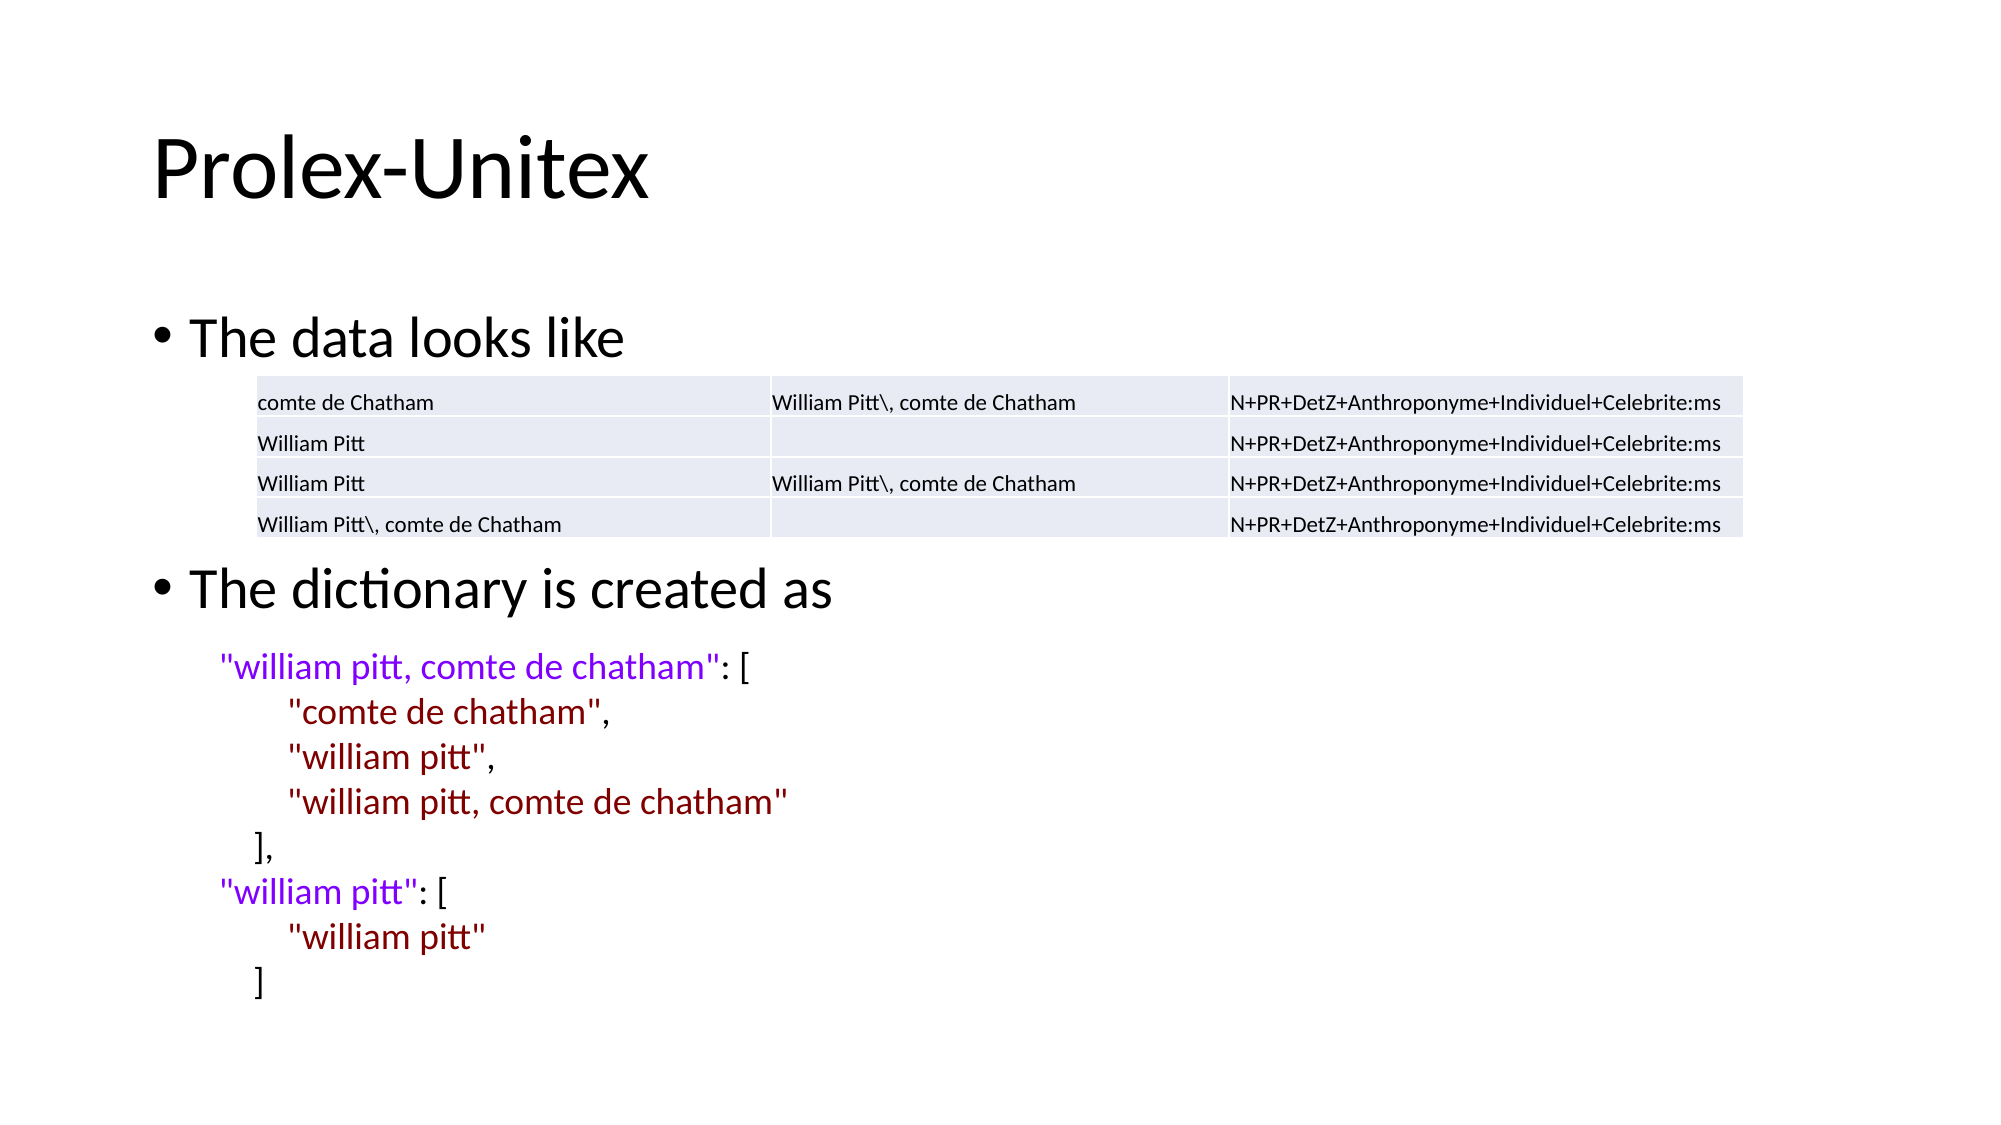

# Prolex-Unitex
The data looks like

The dictionary is created as
| comte de Chatham | William Pitt\, comte de Chatham | N+PR+DetZ+Anthroponyme+Individuel+Celebrite:ms |
| --- | --- | --- |
| William Pitt |  | N+PR+DetZ+Anthroponyme+Individuel+Celebrite:ms |
| William Pitt | William Pitt\, comte de Chatham | N+PR+DetZ+Anthroponyme+Individuel+Celebrite:ms |
| William Pitt\, comte de Chatham |  | N+PR+DetZ+Anthroponyme+Individuel+Celebrite:ms |
"william pitt, comte de chatham": [
        "comte de chatham",
        "william pitt",
        "william pitt, comte de chatham"
    ],
"william pitt": [
        "william pitt"
    ]